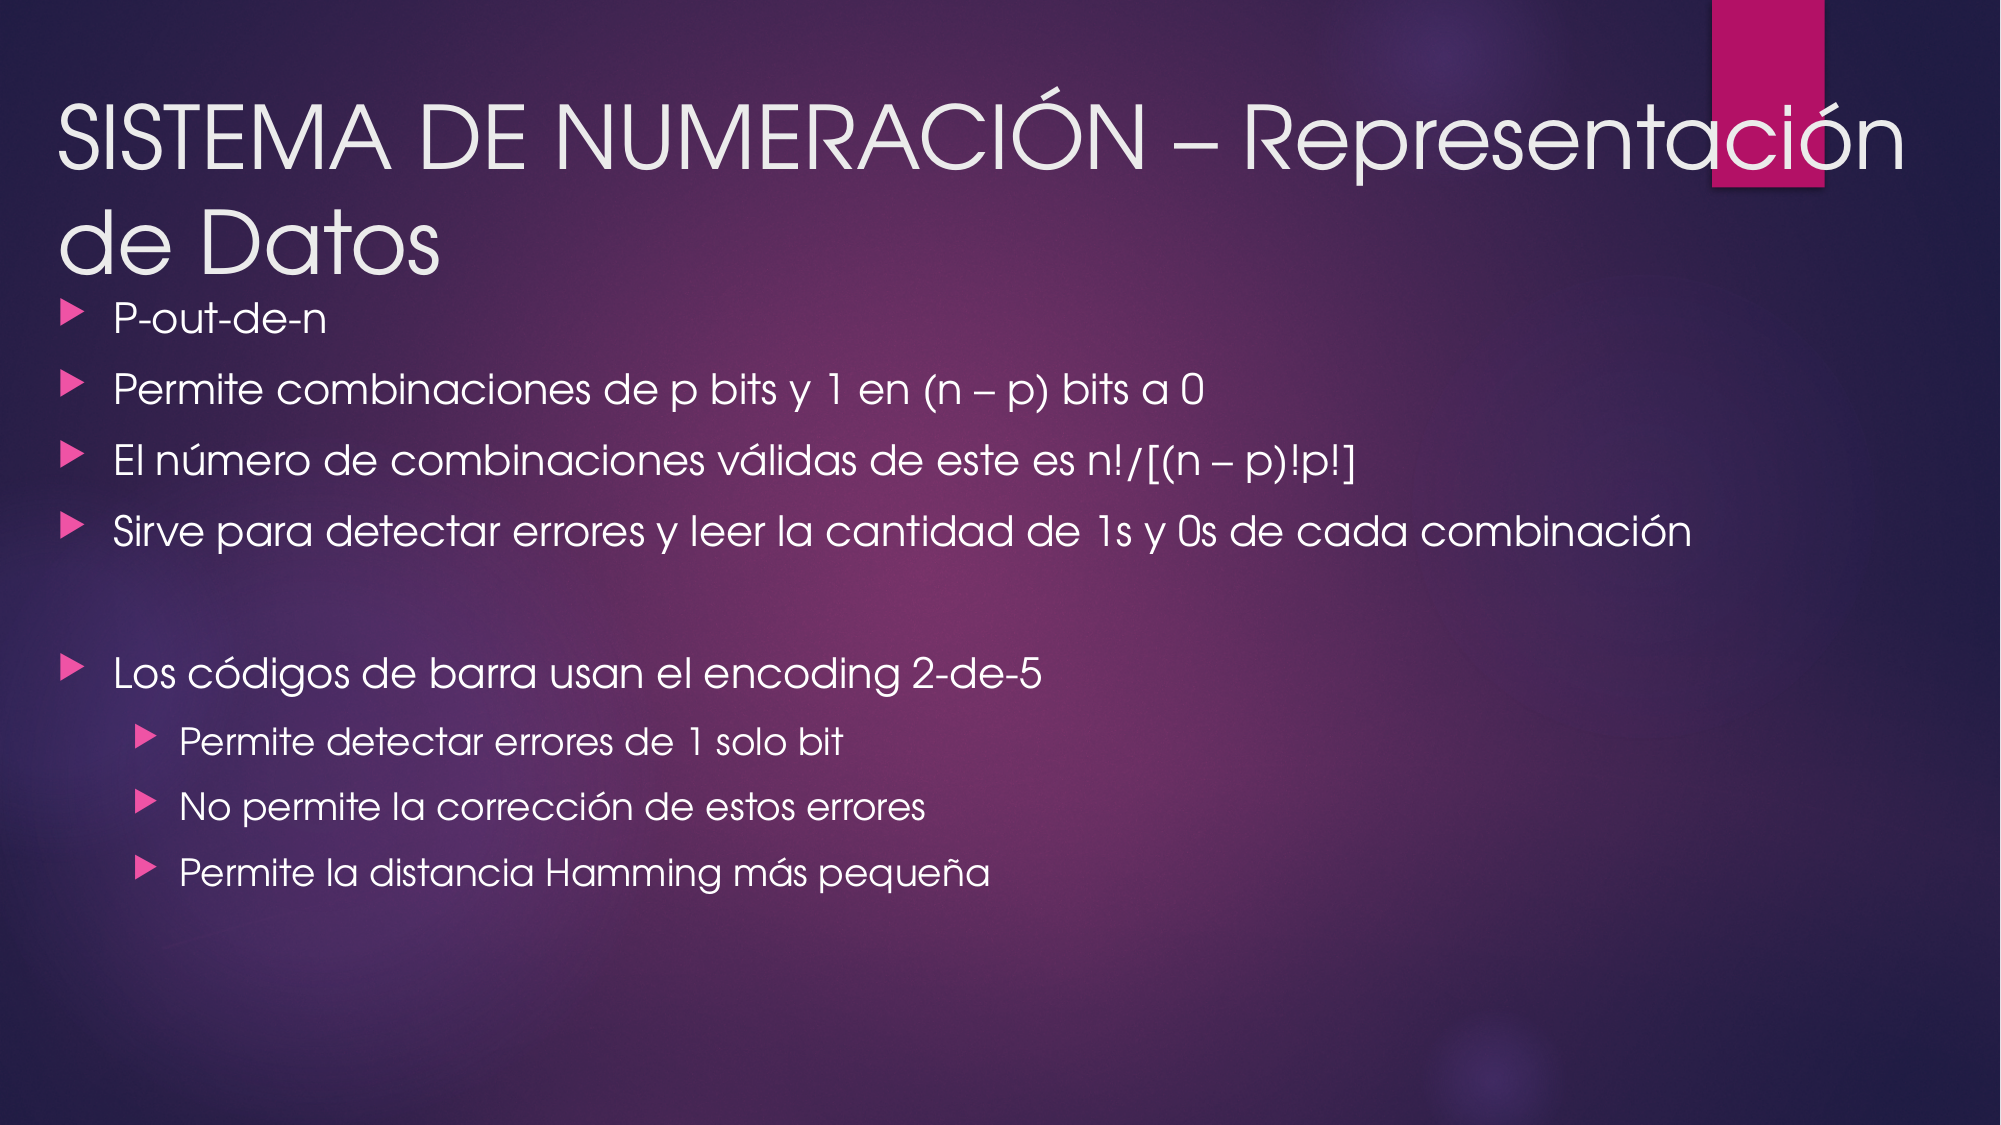

# SISTEMA DE NUMERACIÓN – Representación de Datos
P-out-de-n
Permite combinaciones de p bits y 1 en (n – p) bits a 0
El número de combinaciones válidas de este es n!/[(n – p)!p!]
Sirve para detectar errores y leer la cantidad de 1s y 0s de cada combinación

Los códigos de barra usan el encoding 2-de-5
Permite detectar errores de 1 solo bit
No permite la corrección de estos errores
Permite la distancia Hamming más pequeña